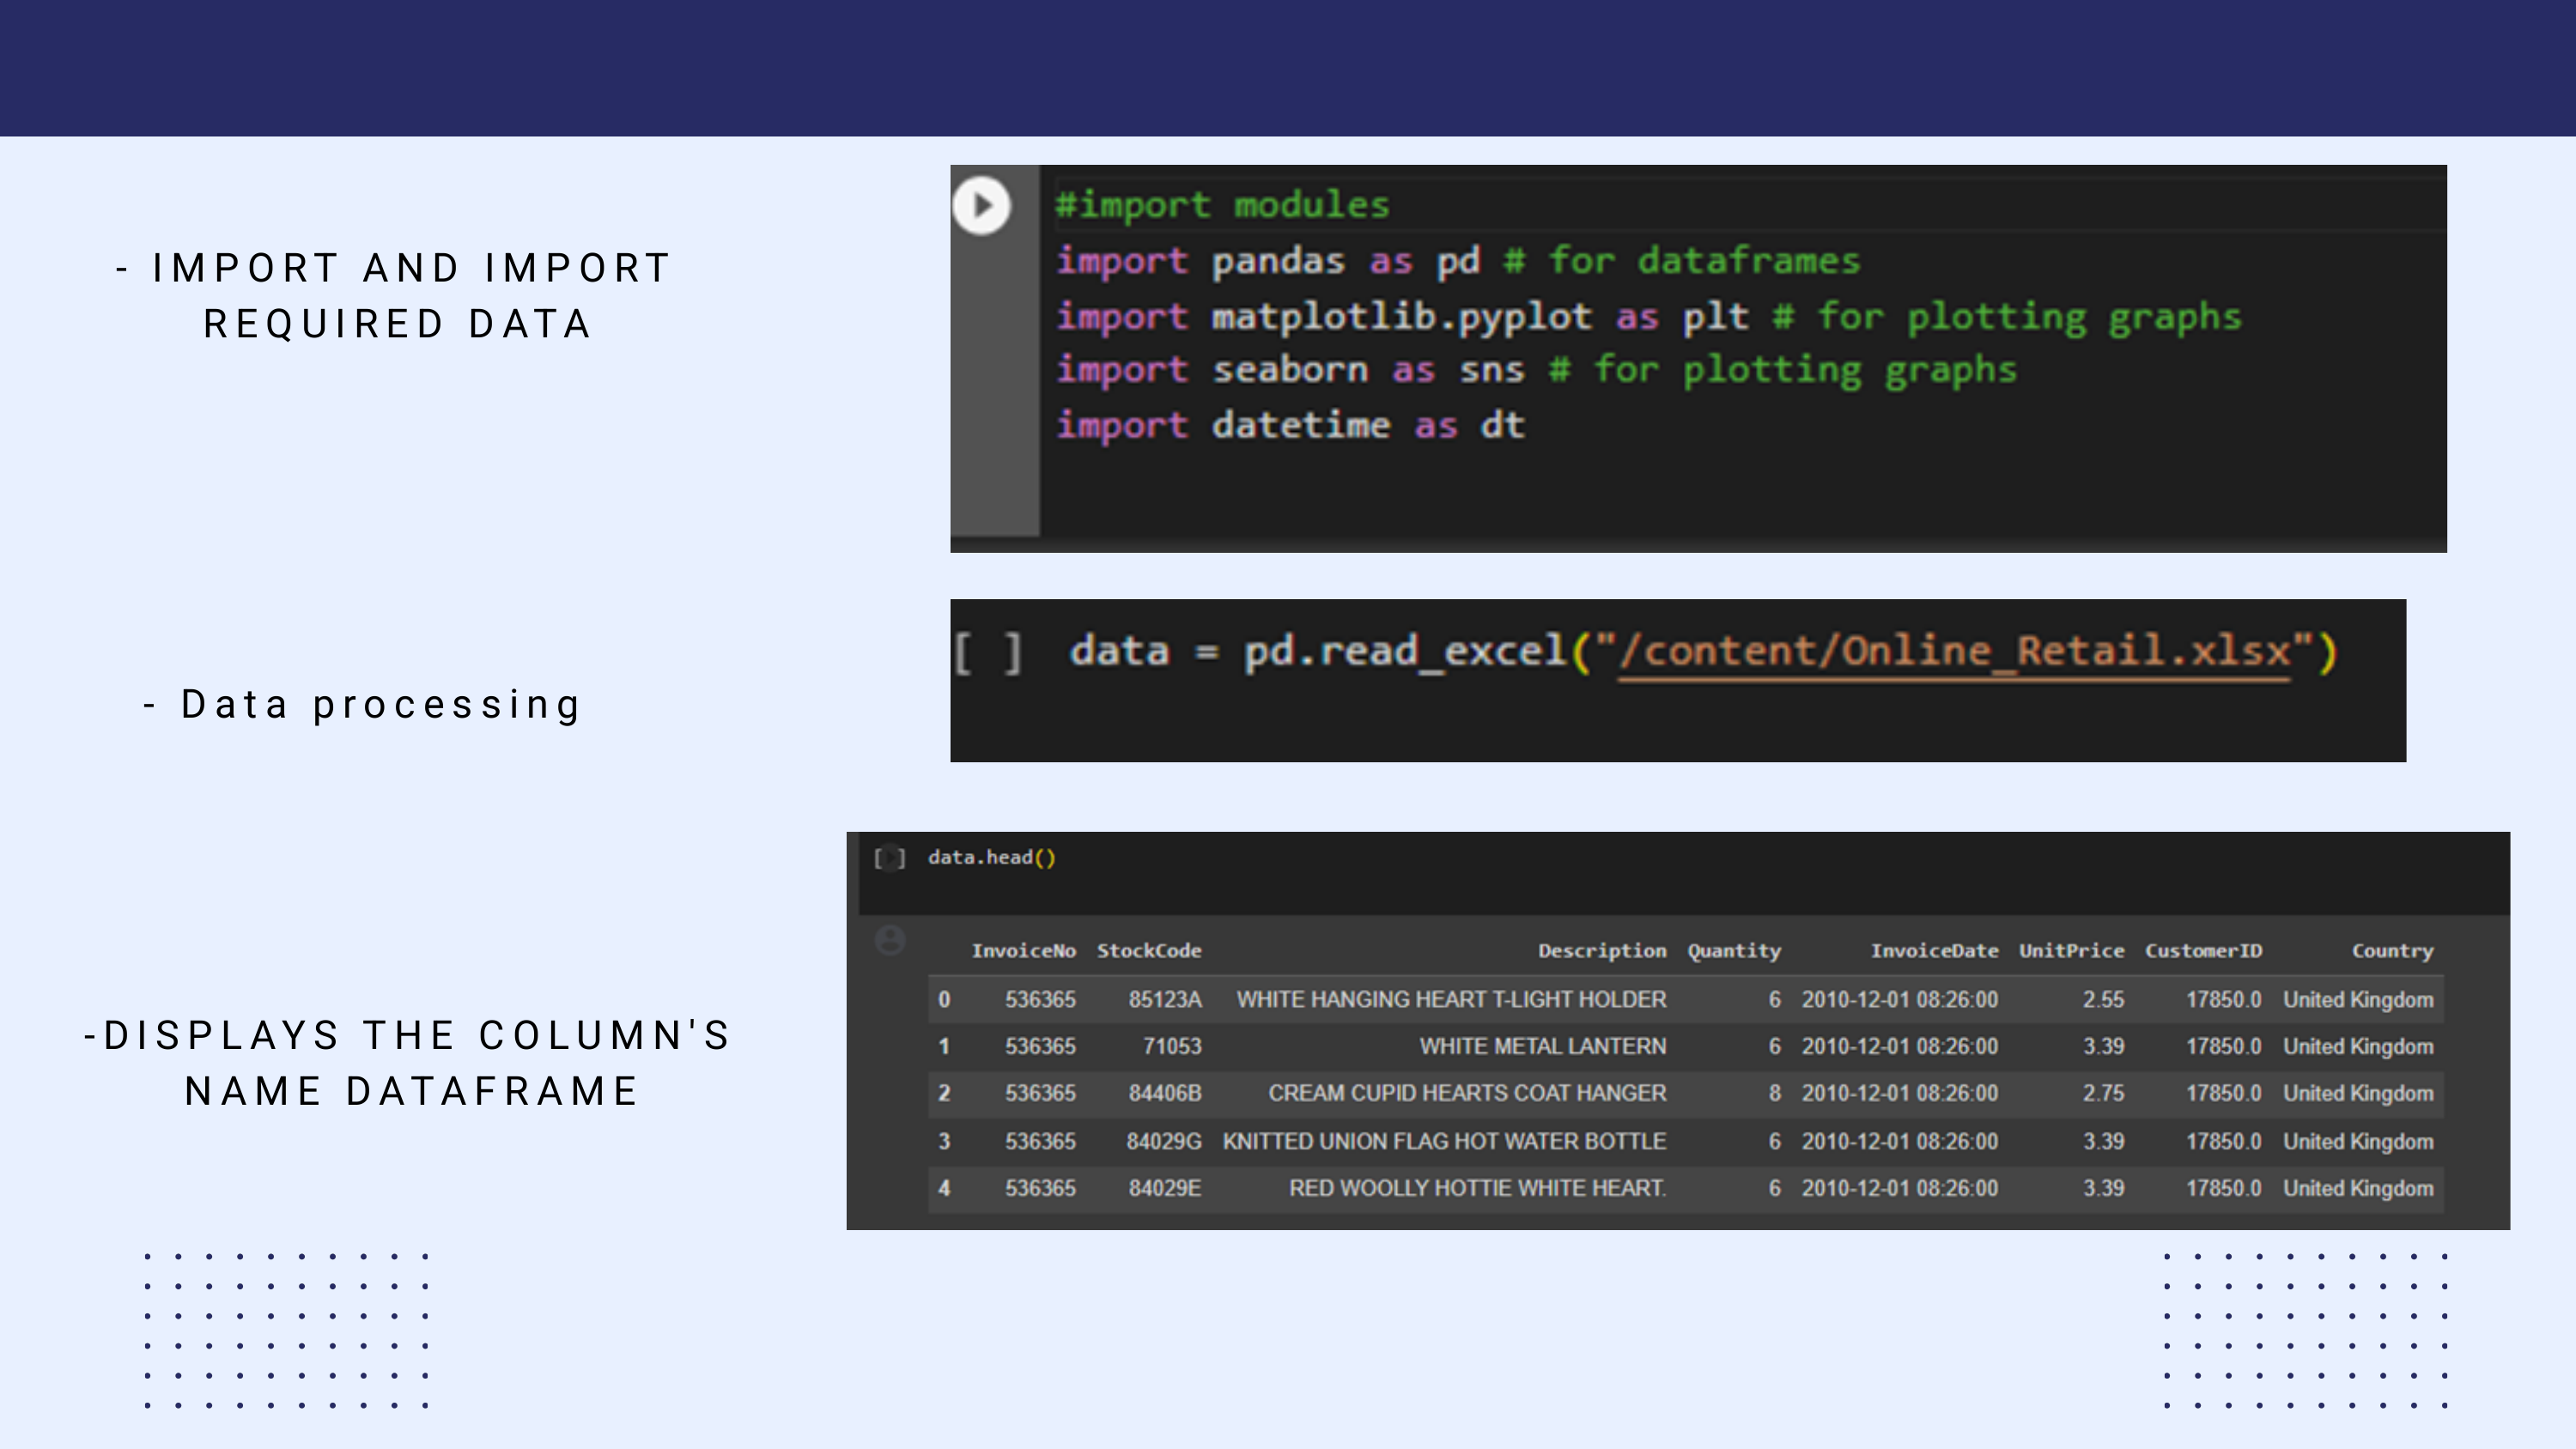

- IMPORT AND IMPORT REQUIRED DATA

- Data processing

-DISPLAYS THE COLUMN'S NAME DATAFRAME